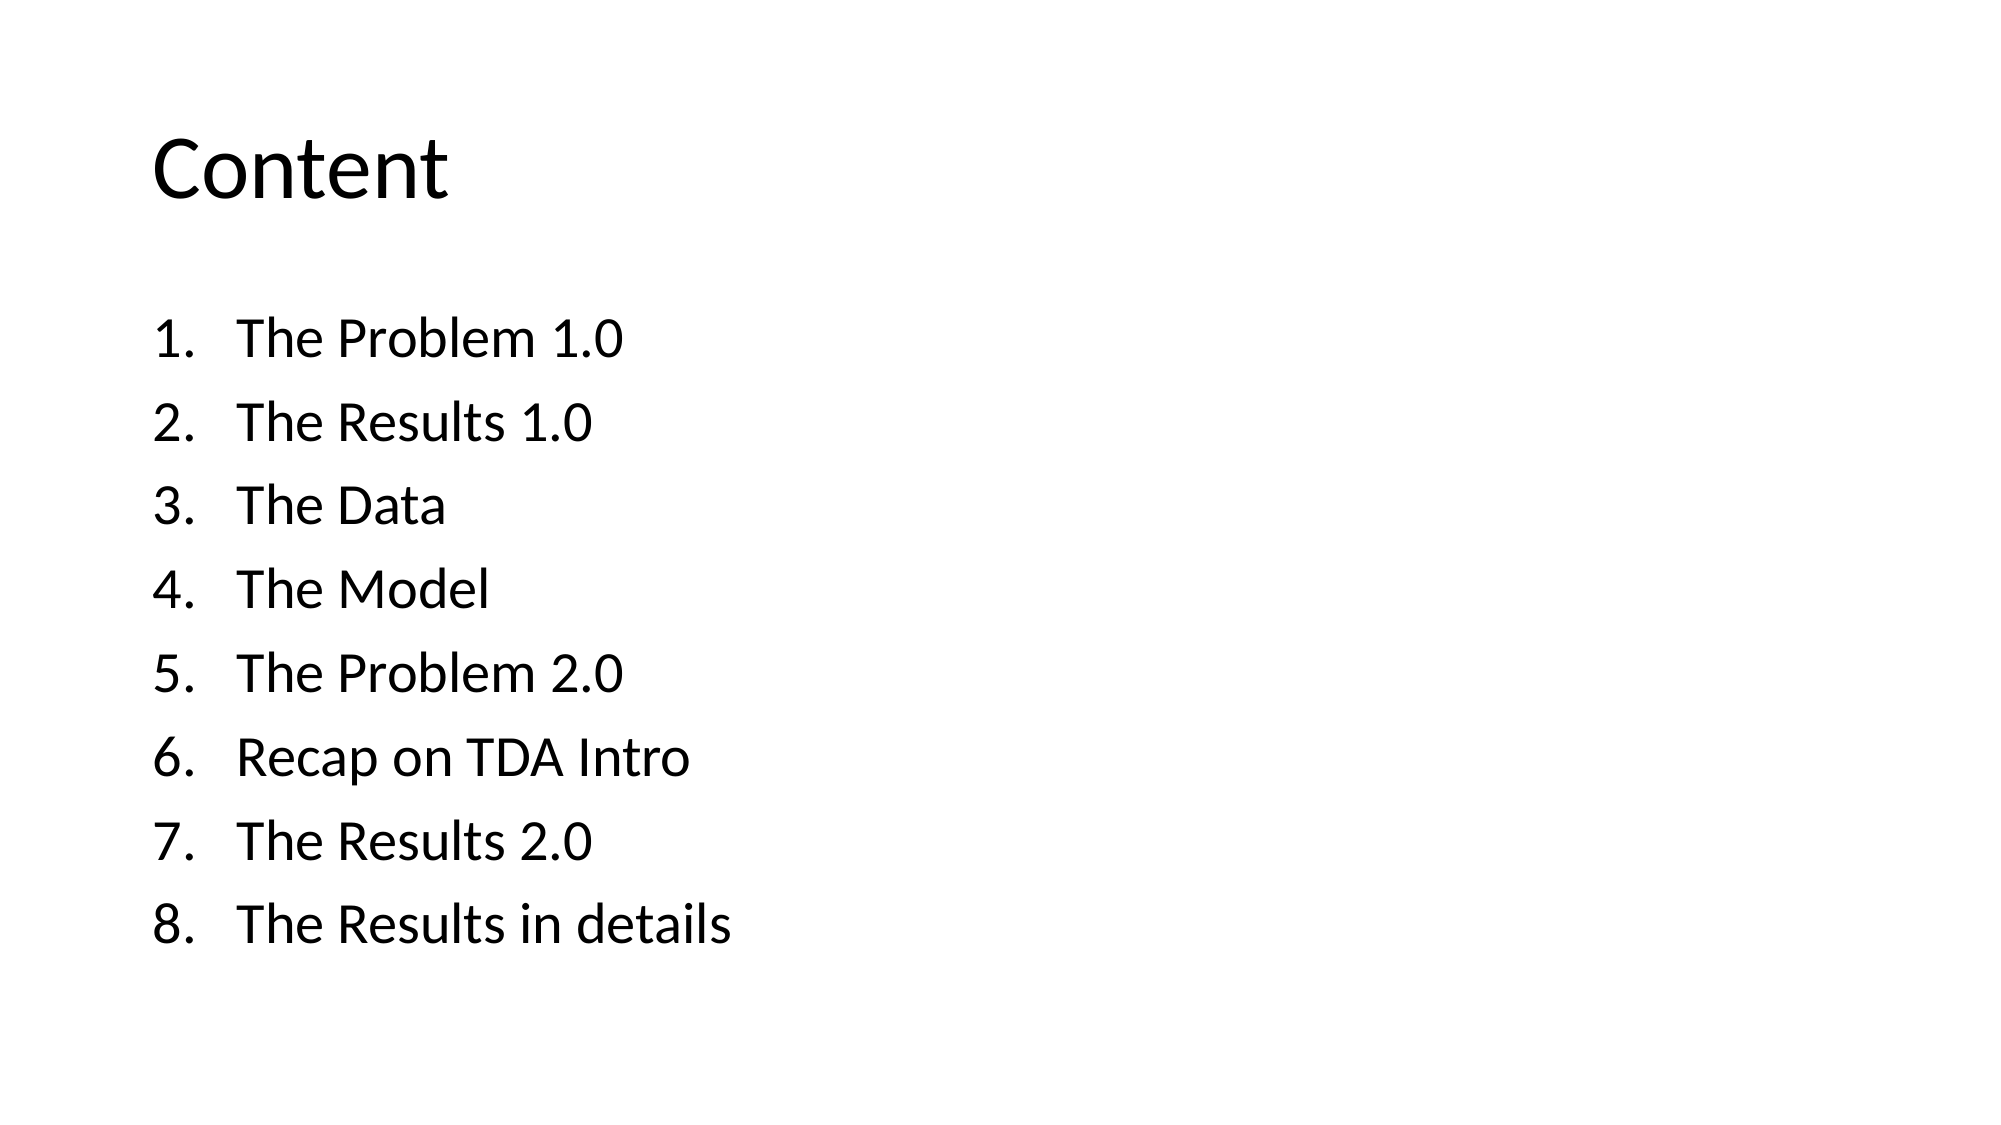

# Content
The Problem 1.0
The Results 1.0
The Data
The Model
The Problem 2.0
Recap on TDA Intro
The Results 2.0
The Results in details